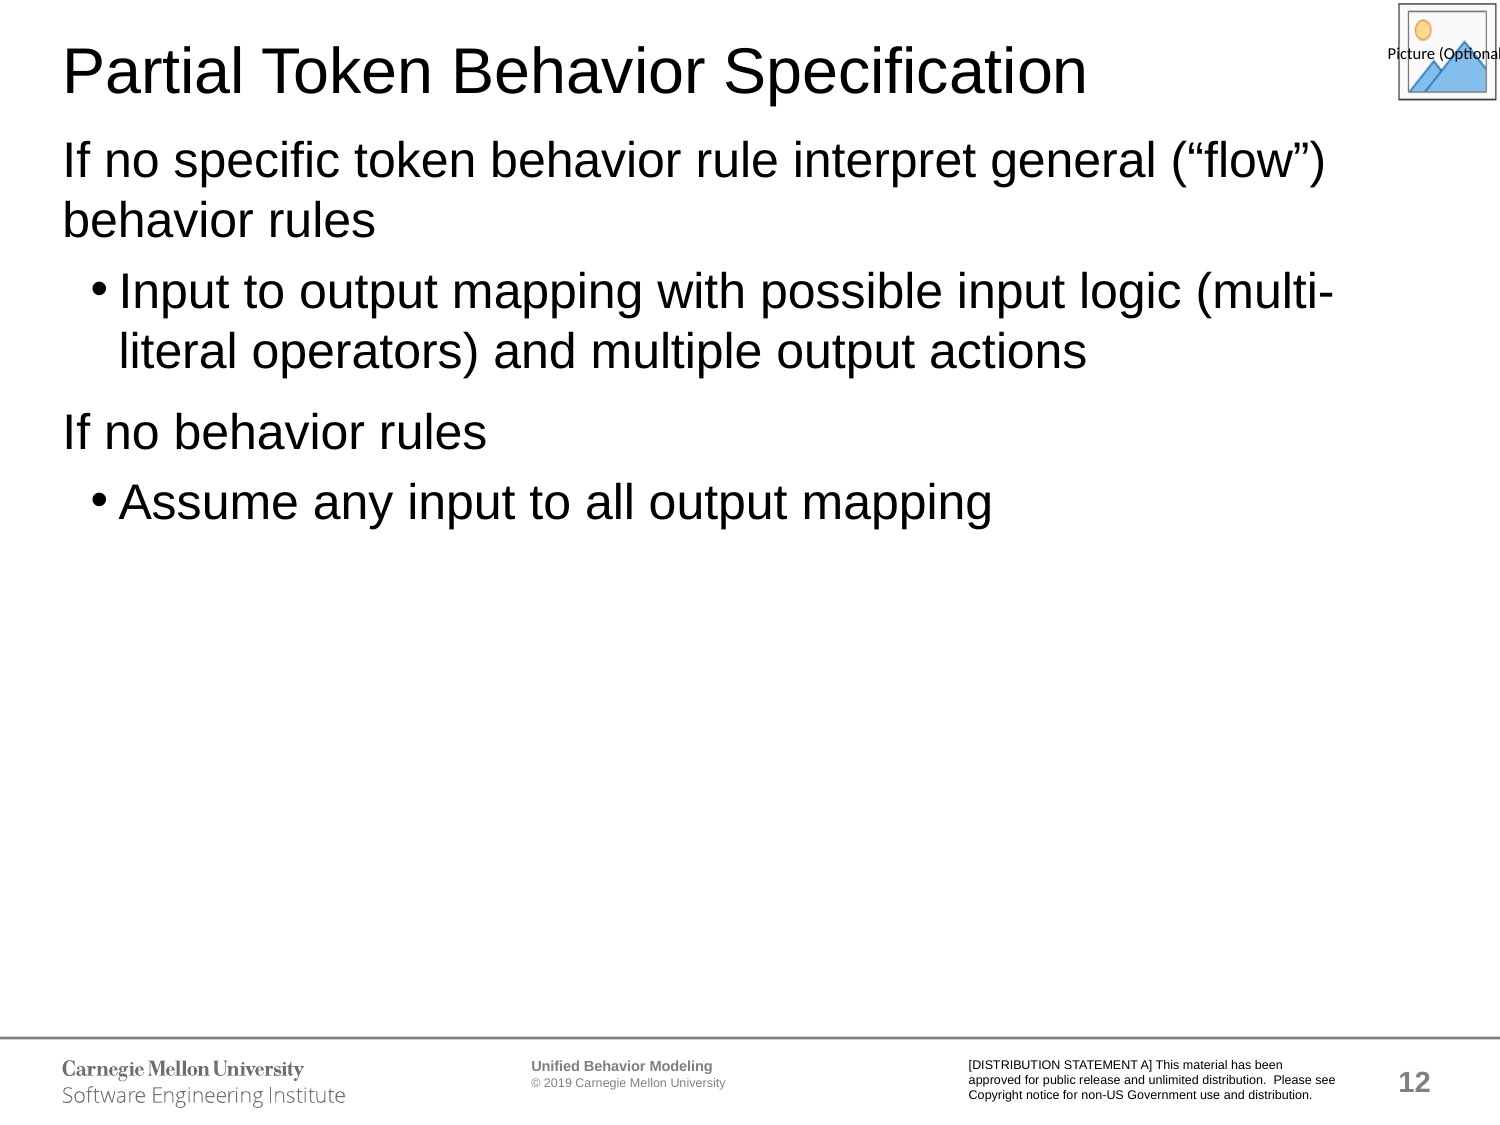

# Partial Token Behavior Specification
If no specific token behavior rule interpret general (“flow”) behavior rules
Input to output mapping with possible input logic (multi-literal operators) and multiple output actions
If no behavior rules
Assume any input to all output mapping